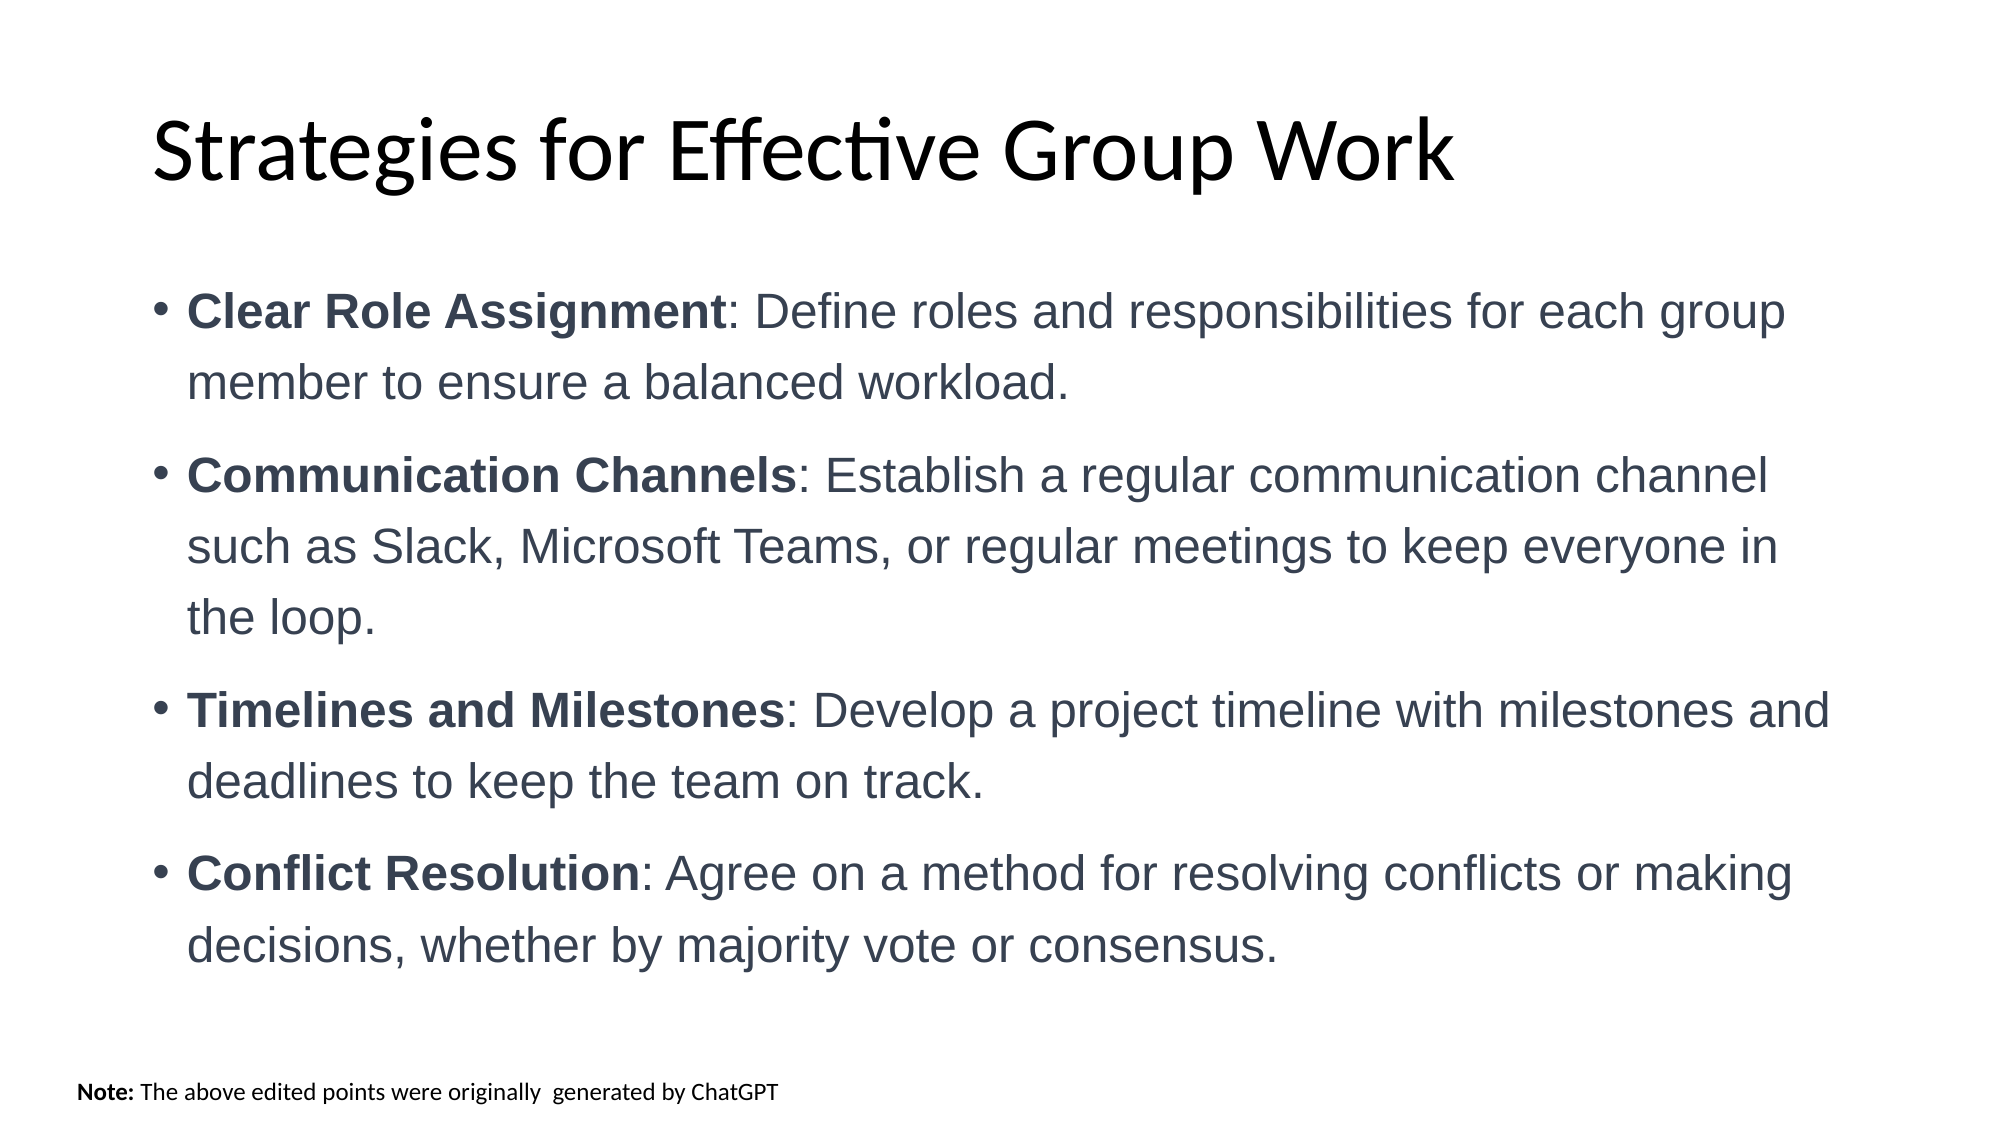

# Strategies for Effective Group Work
Clear Role Assignment: Define roles and responsibilities for each group member to ensure a balanced workload.
Communication Channels: Establish a regular communication channel such as Slack, Microsoft Teams, or regular meetings to keep everyone in the loop.
Timelines and Milestones: Develop a project timeline with milestones and deadlines to keep the team on track.
Conflict Resolution: Agree on a method for resolving conflicts or making decisions, whether by majority vote or consensus.
Note: The above edited points were originally  generated by ChatGPT